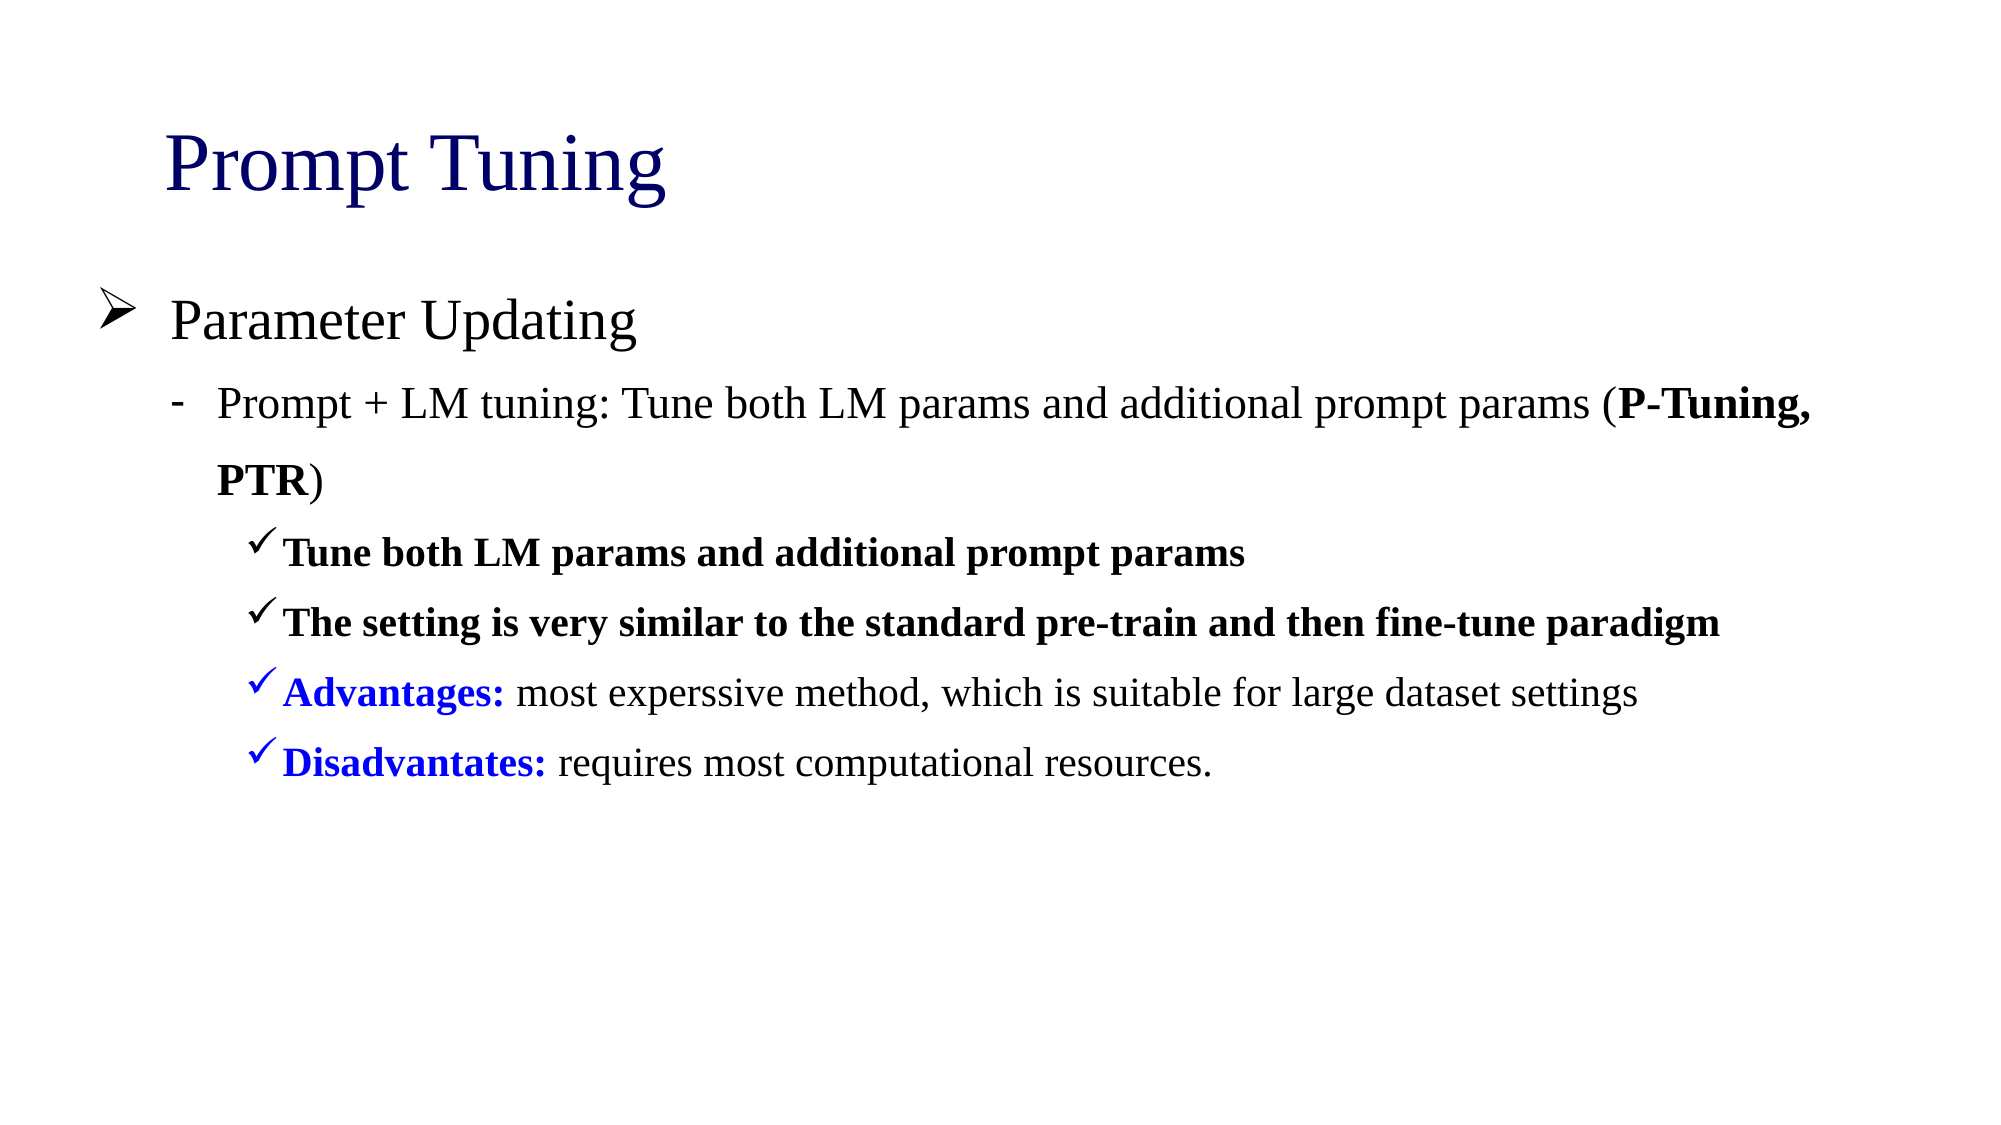

# Prompt Tuning
Parameter Updating
Prompt + LM tuning: Tune both LM params and additional prompt params (P-Tuning, PTR)
Tune both LM params and additional prompt params
The setting is very similar to the standard pre-train and then fine-tune paradigm
Advantages: most experssive method, which is suitable for large dataset settings
Disadvantates: requires most computational resources.

34